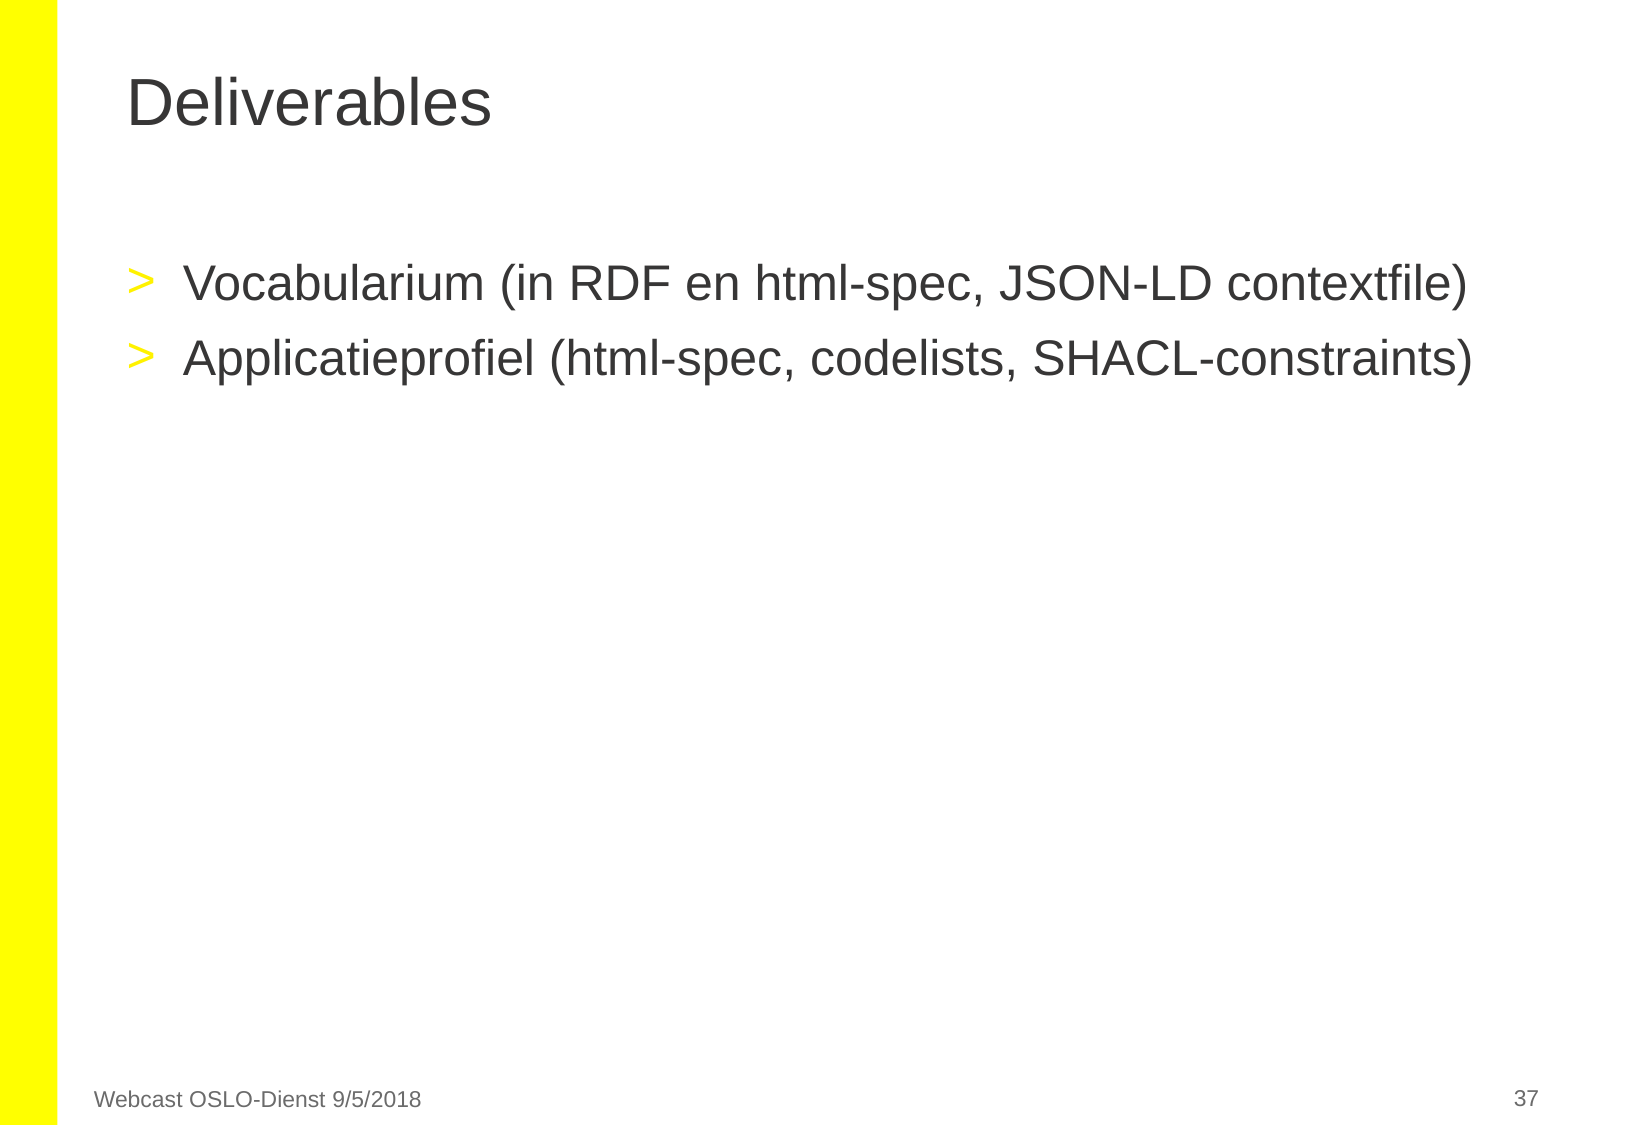

# Deliverables
Vocabularium (in RDF en html-spec, JSON-LD contextfile)
Applicatieprofiel (html-spec, codelists, SHACL-constraints)
37
Webcast OSLO-Dienst 9/5/2018